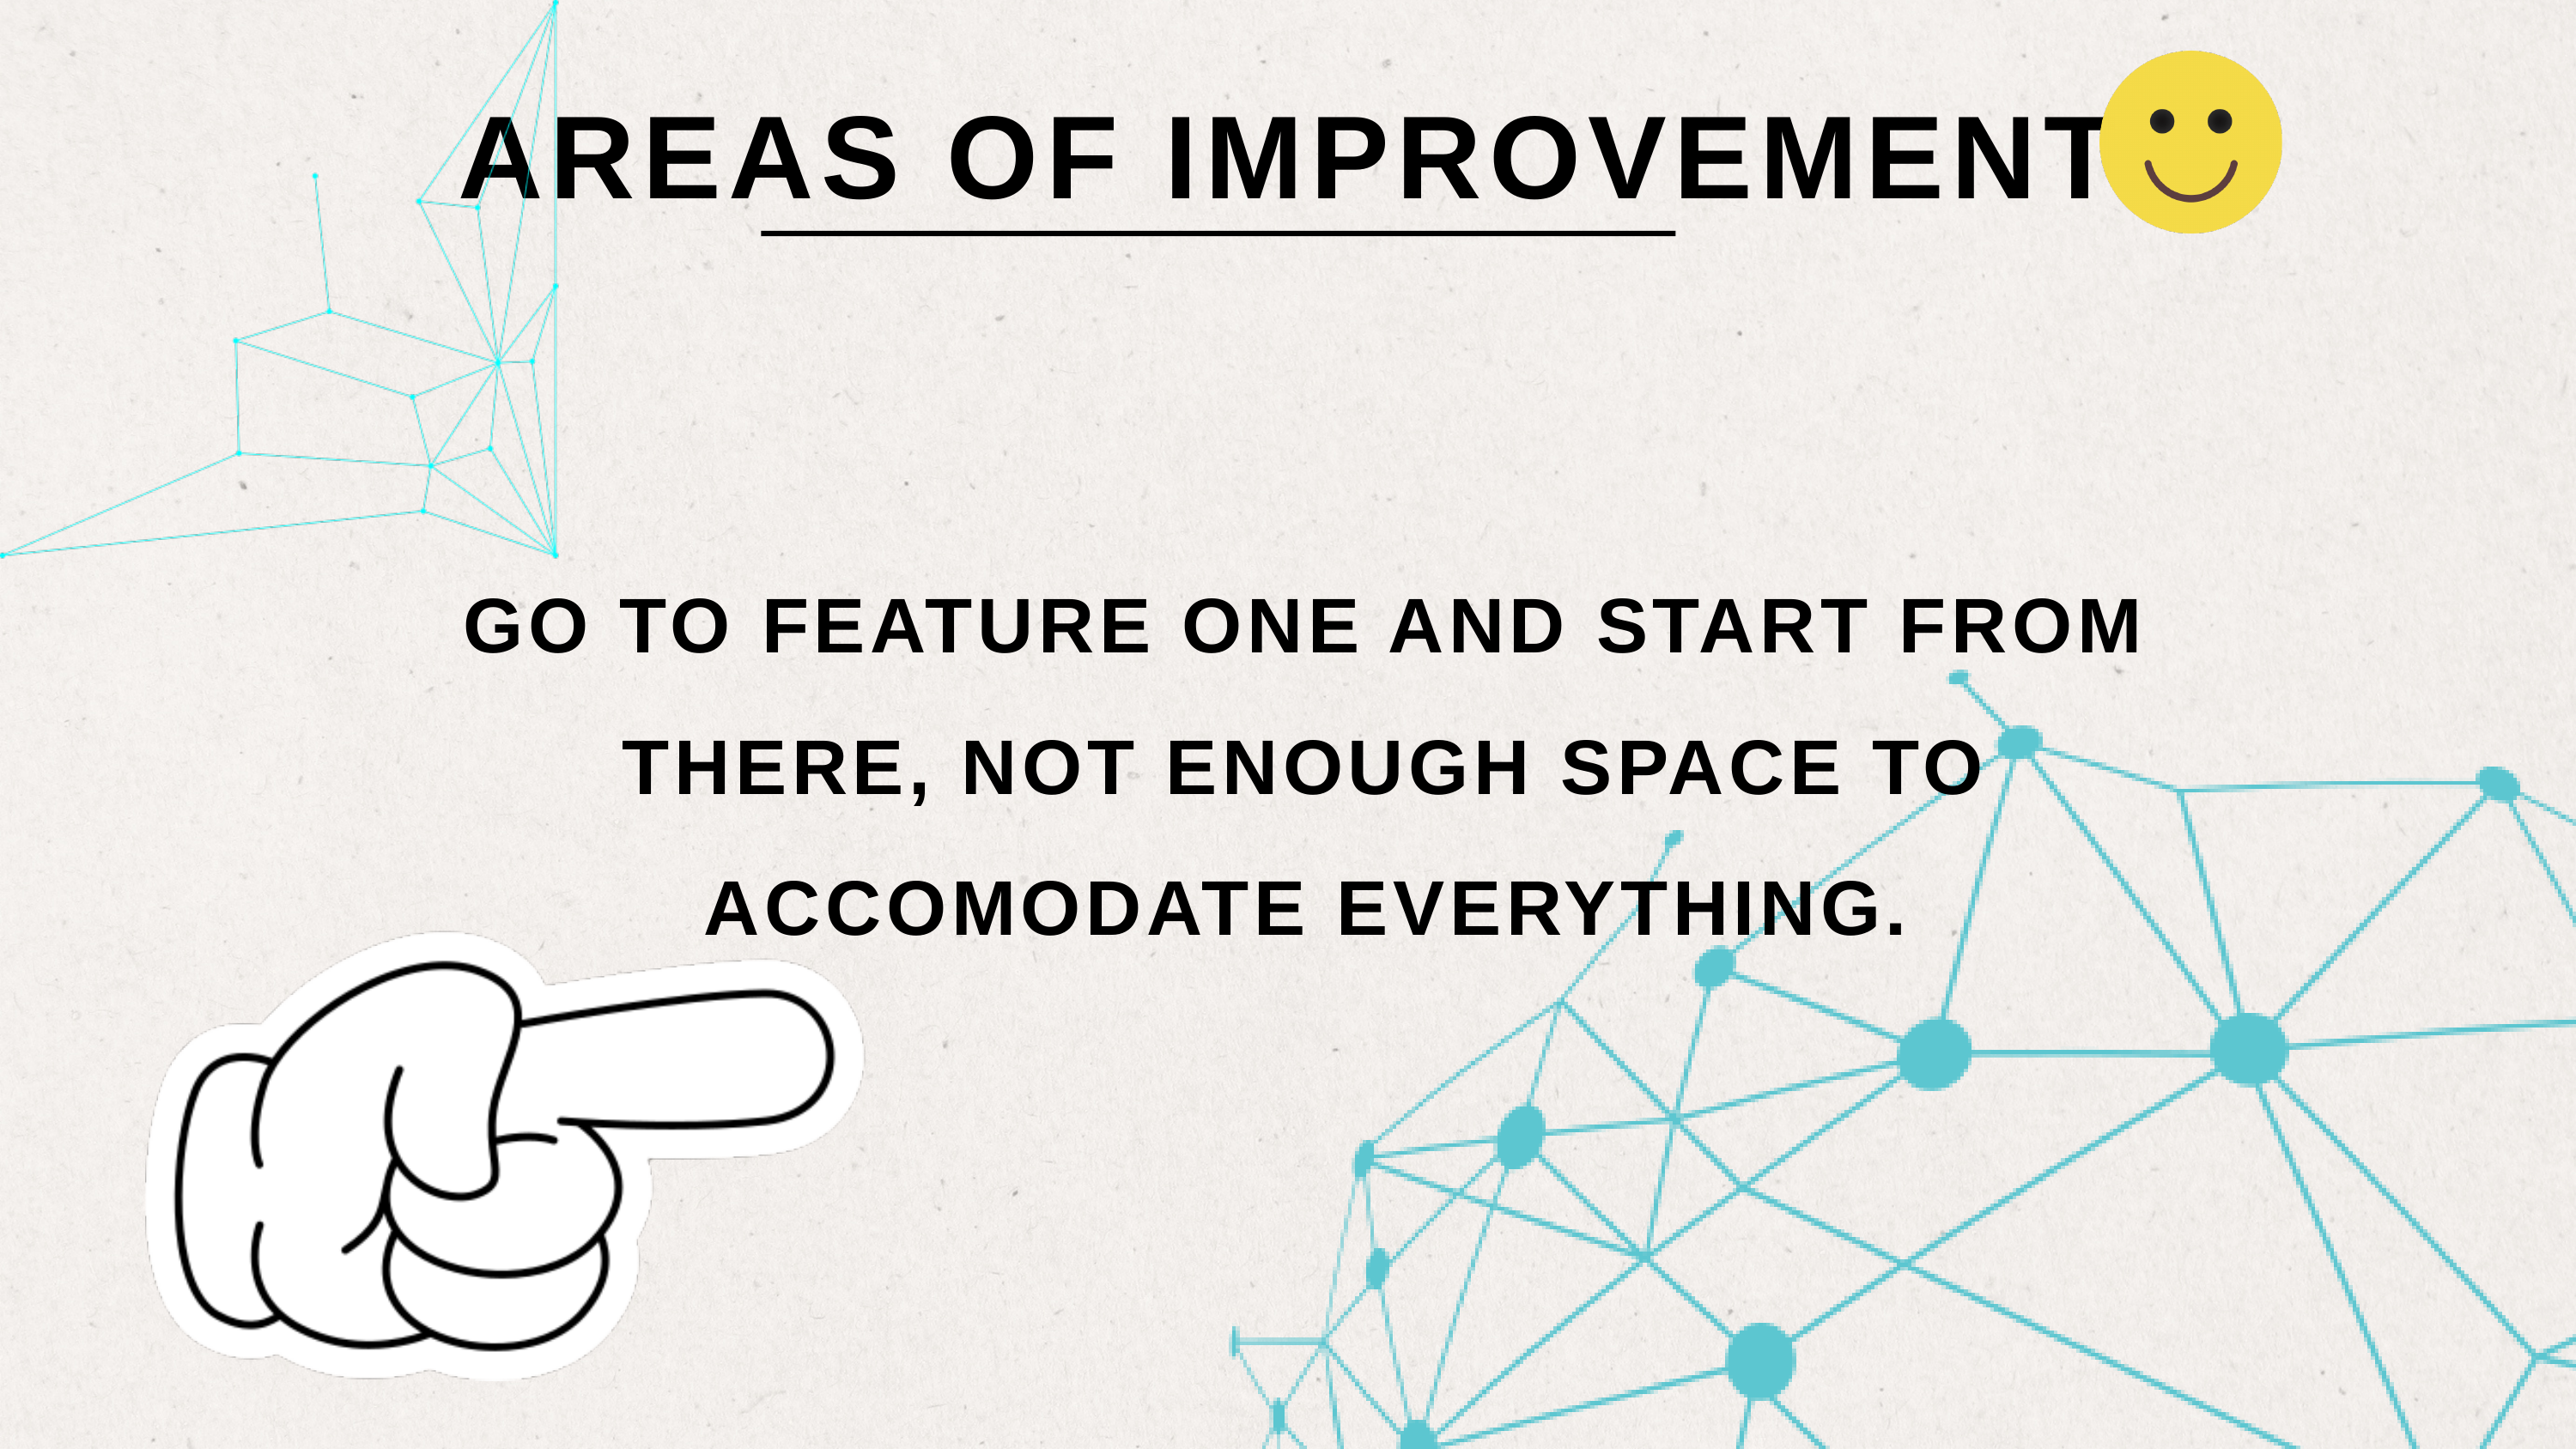

AREAS OF IMPROVEMENT

GO TO FEATURE ONE AND START FROM THERE, NOT ENOUGH SPACE TO ACCOMODATE EVERYTHING.